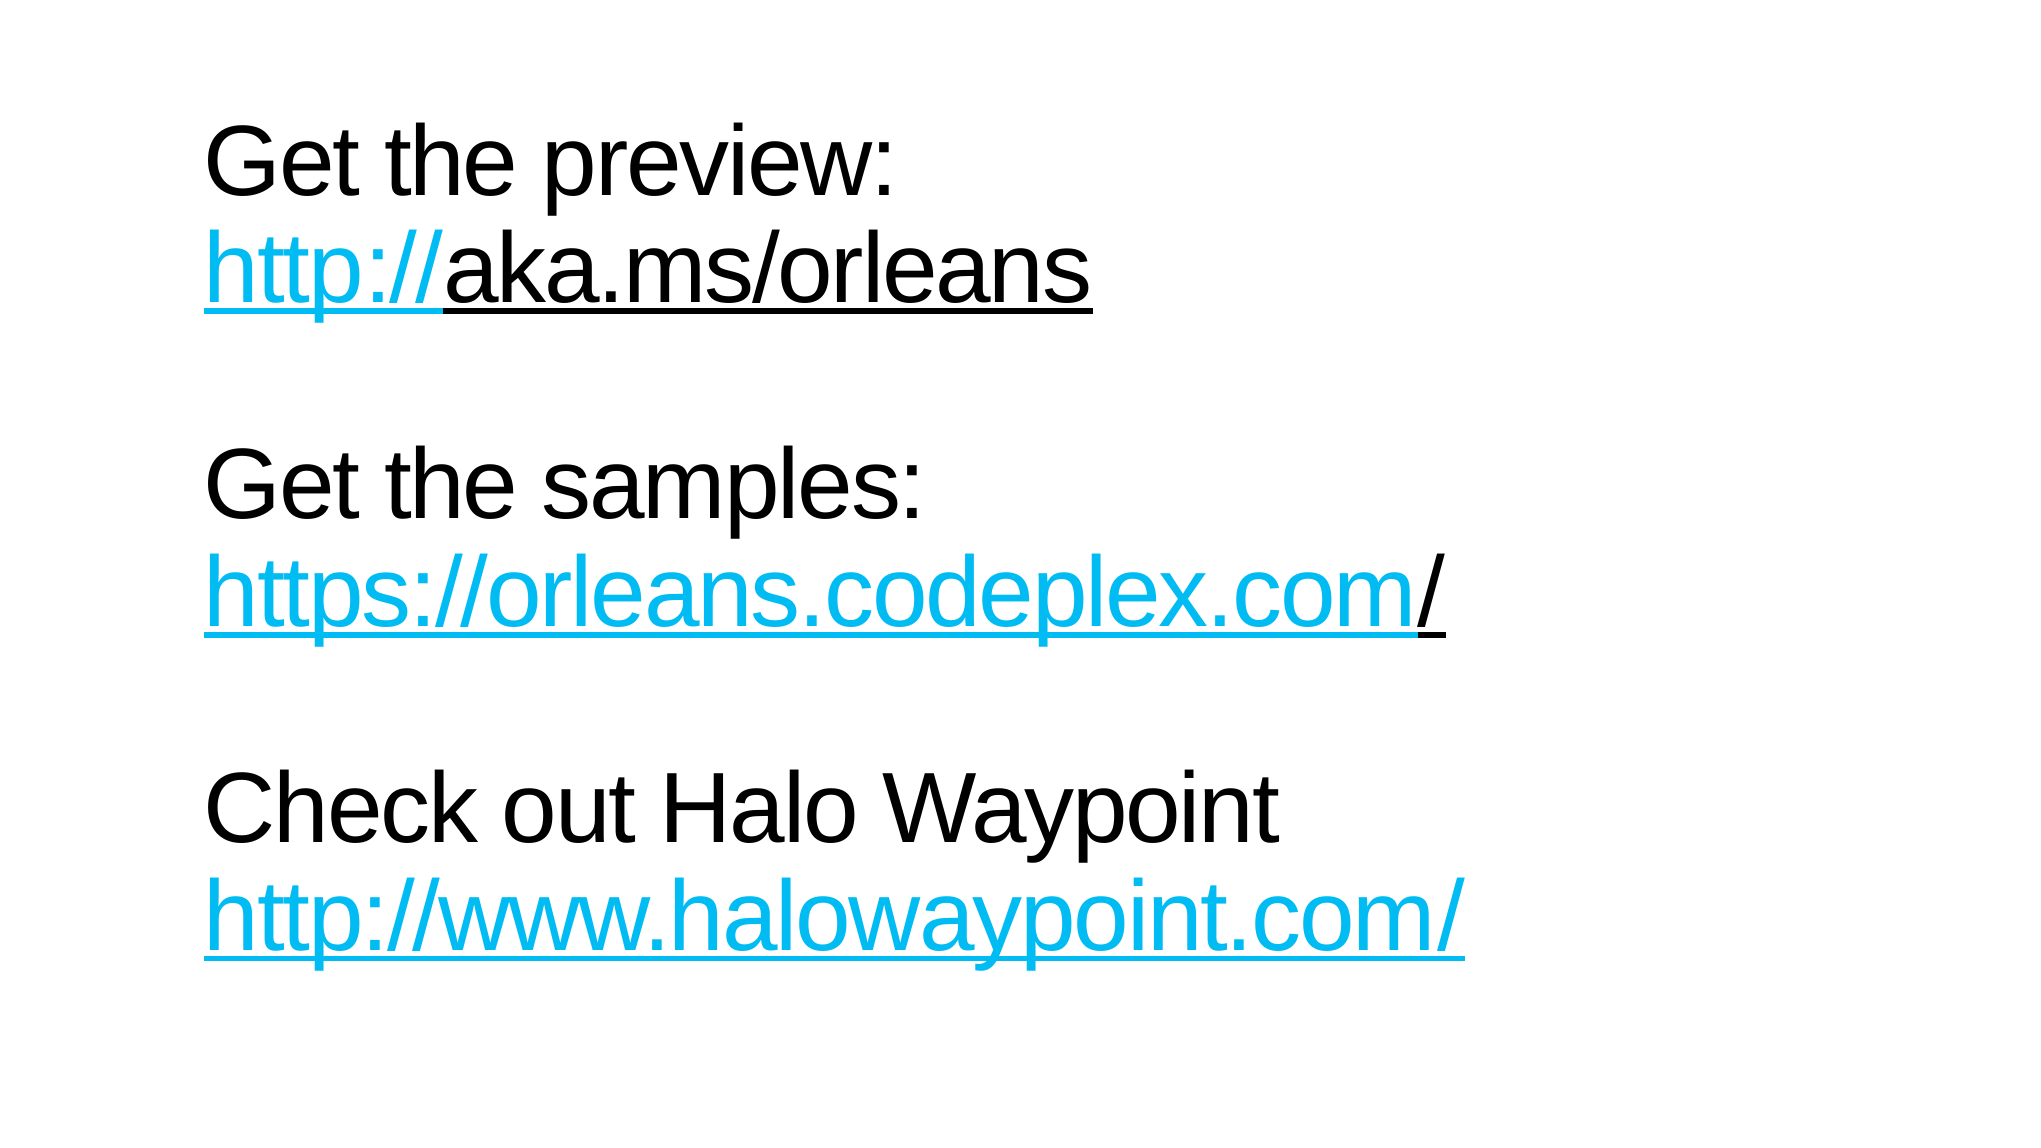

# Get the preview: http://aka.ms/orleans Get the samples: https://orleans.codeplex.com/ Check out Halo Waypoint http://www.halowaypoint.com/